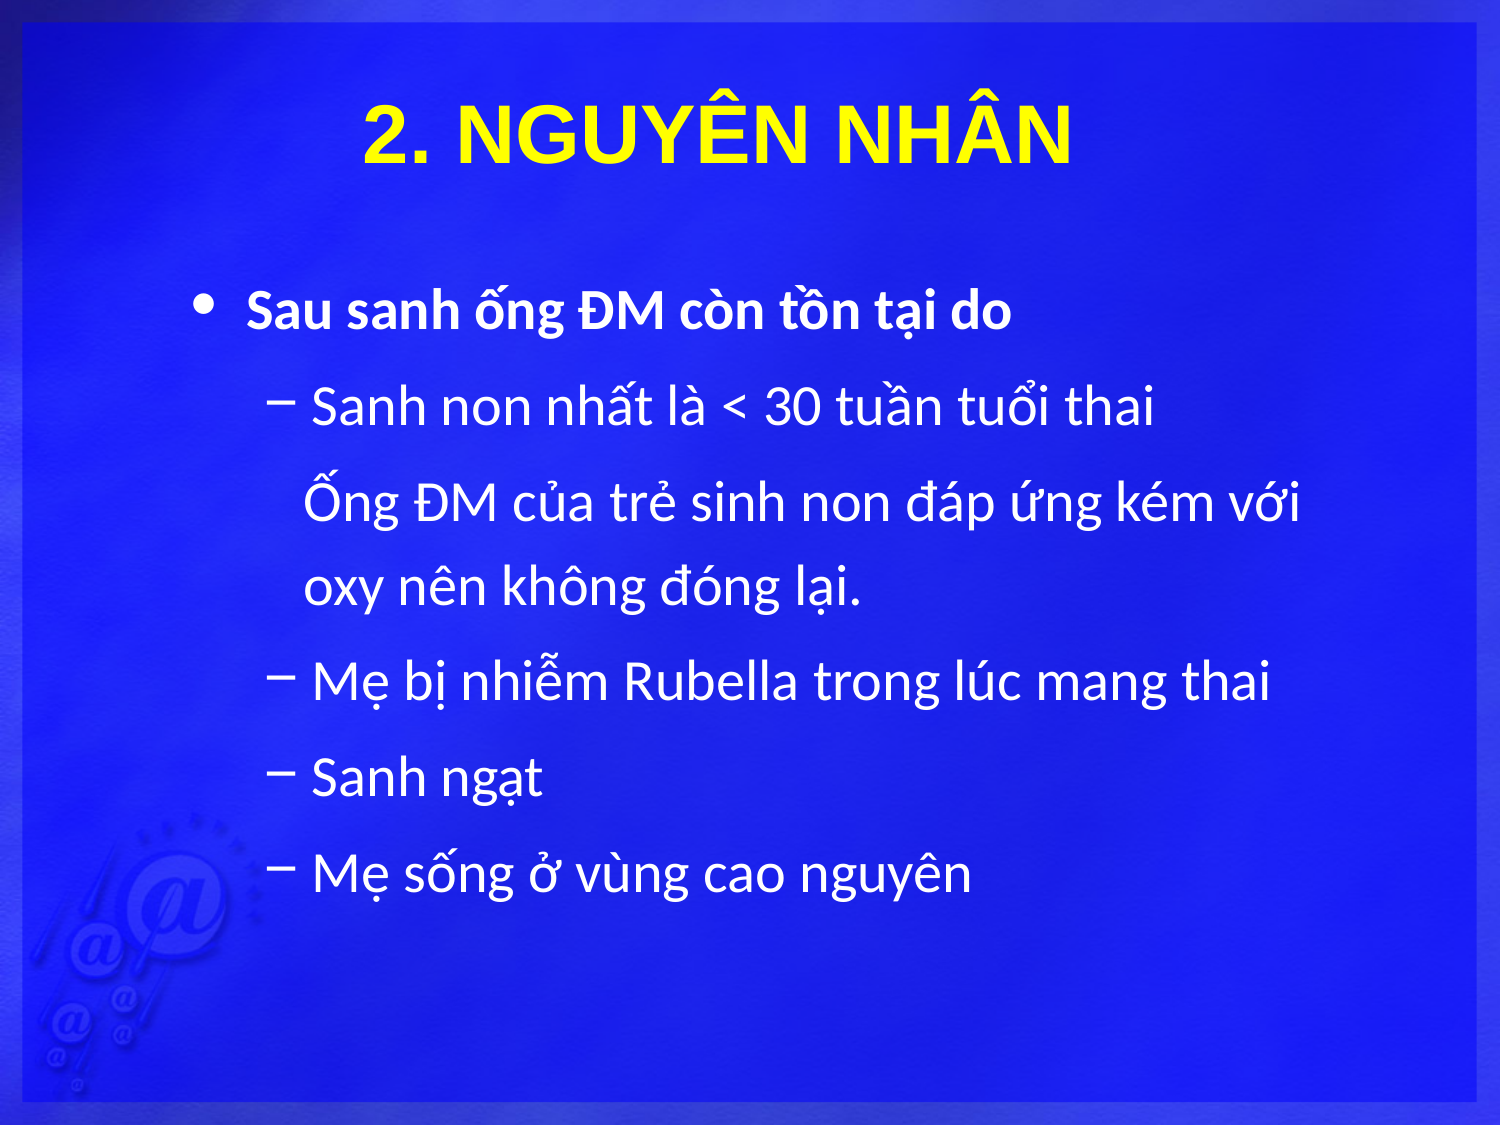

# 2. NGUYÊN NHÂN
Sau sanh ống ĐM còn tồn tại do
Sanh non nhất là < 30 tuần tuổi thai
Ống ĐM của trẻ sinh non đáp ứng kém với oxy nên không đóng lại.
Mẹ bị nhiễm Rubella trong lúc mang thai
Sanh ngạt
Mẹ sống ở vùng cao nguyên